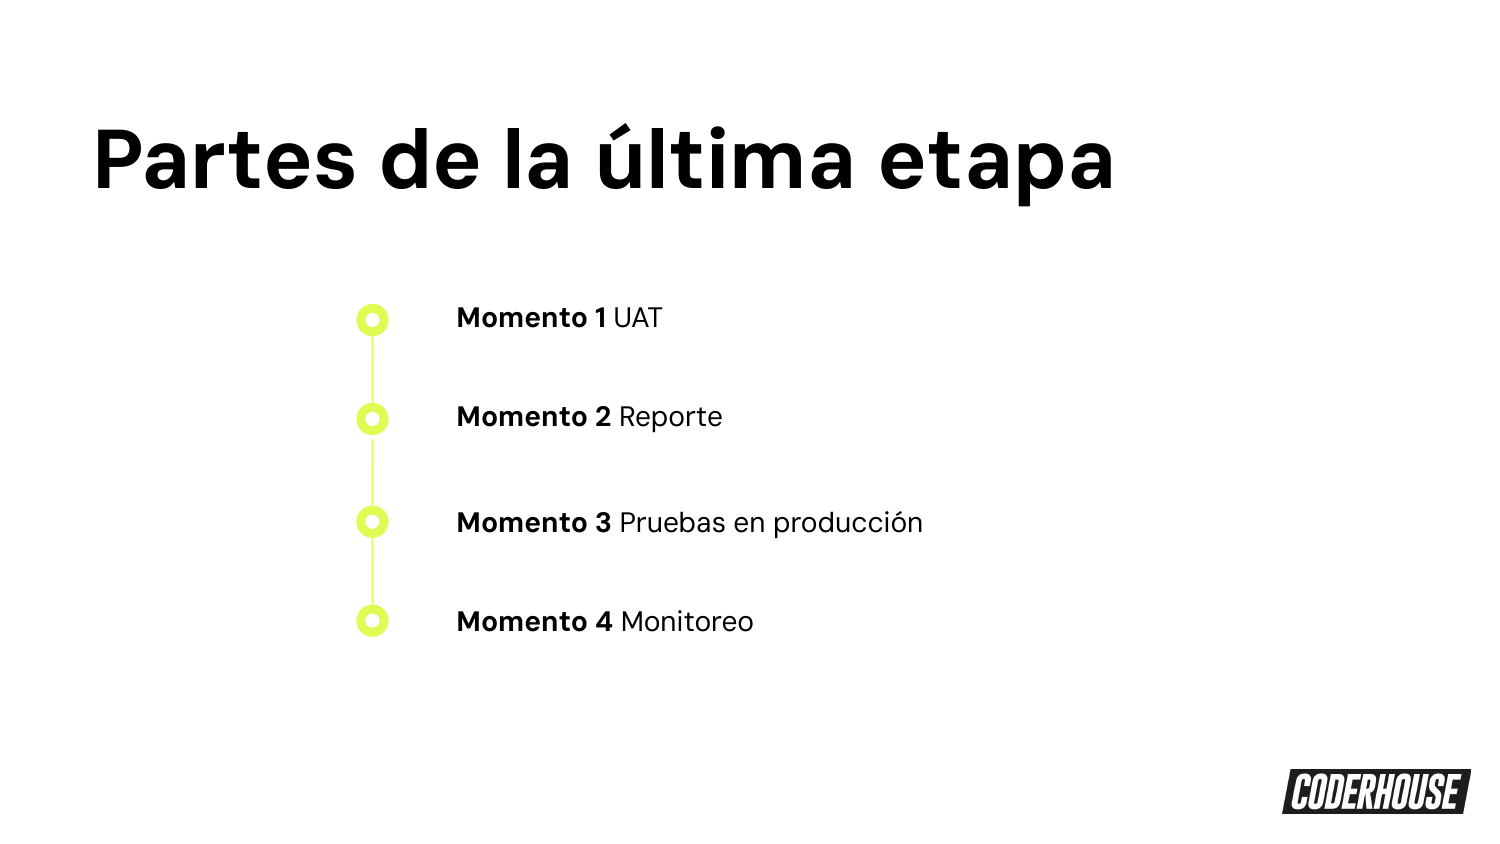

Partes de la última etapa
Momento 1 UAT

Momento 2 Reporte

Momento 3 Pruebas en producción

Momento 4 Monitoreo